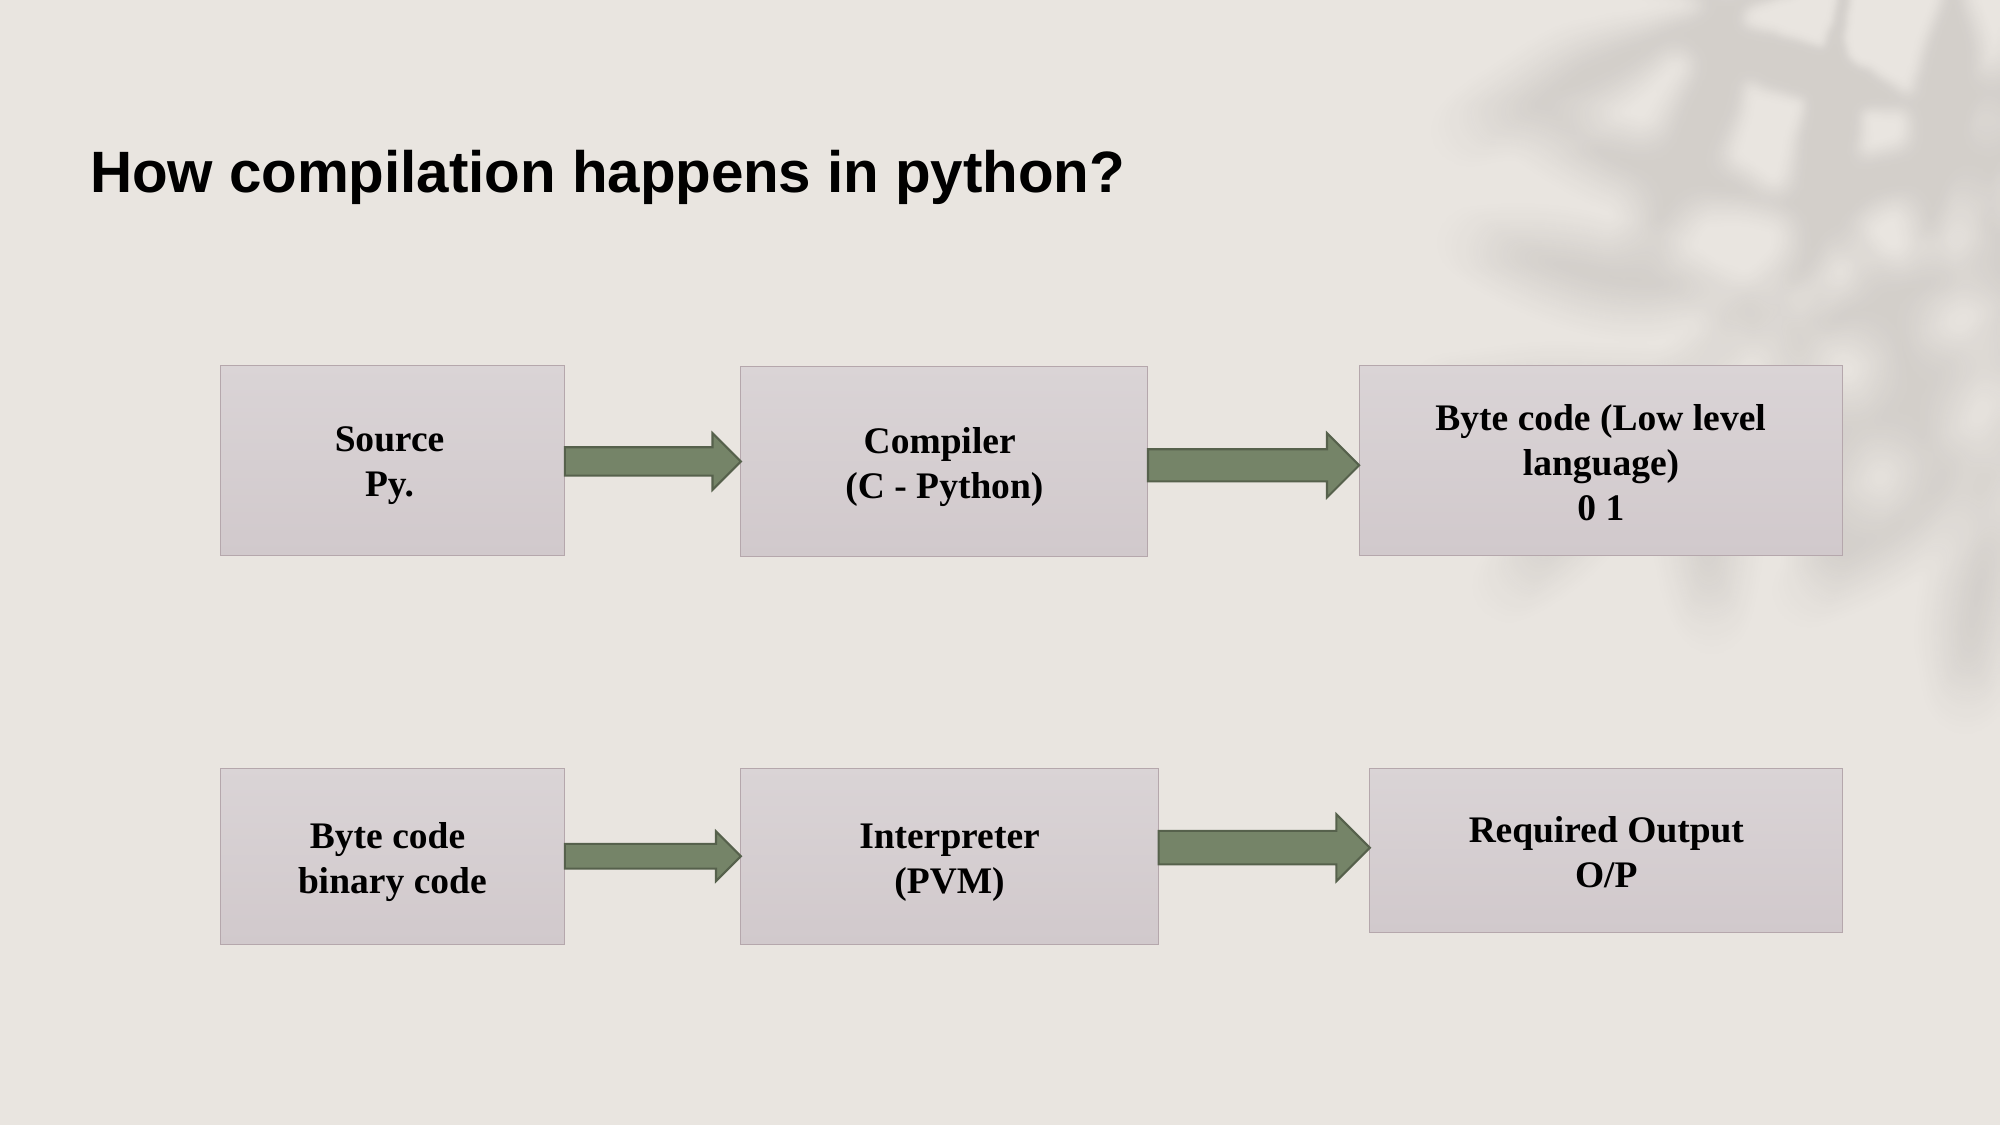

# How compilation happens in python?

Byte code (Low level language)
0 1
Compiler
(C - Python)
Source
Py.

Byte code
binary code
Interpreter
(PVM)
Required Output
O/P